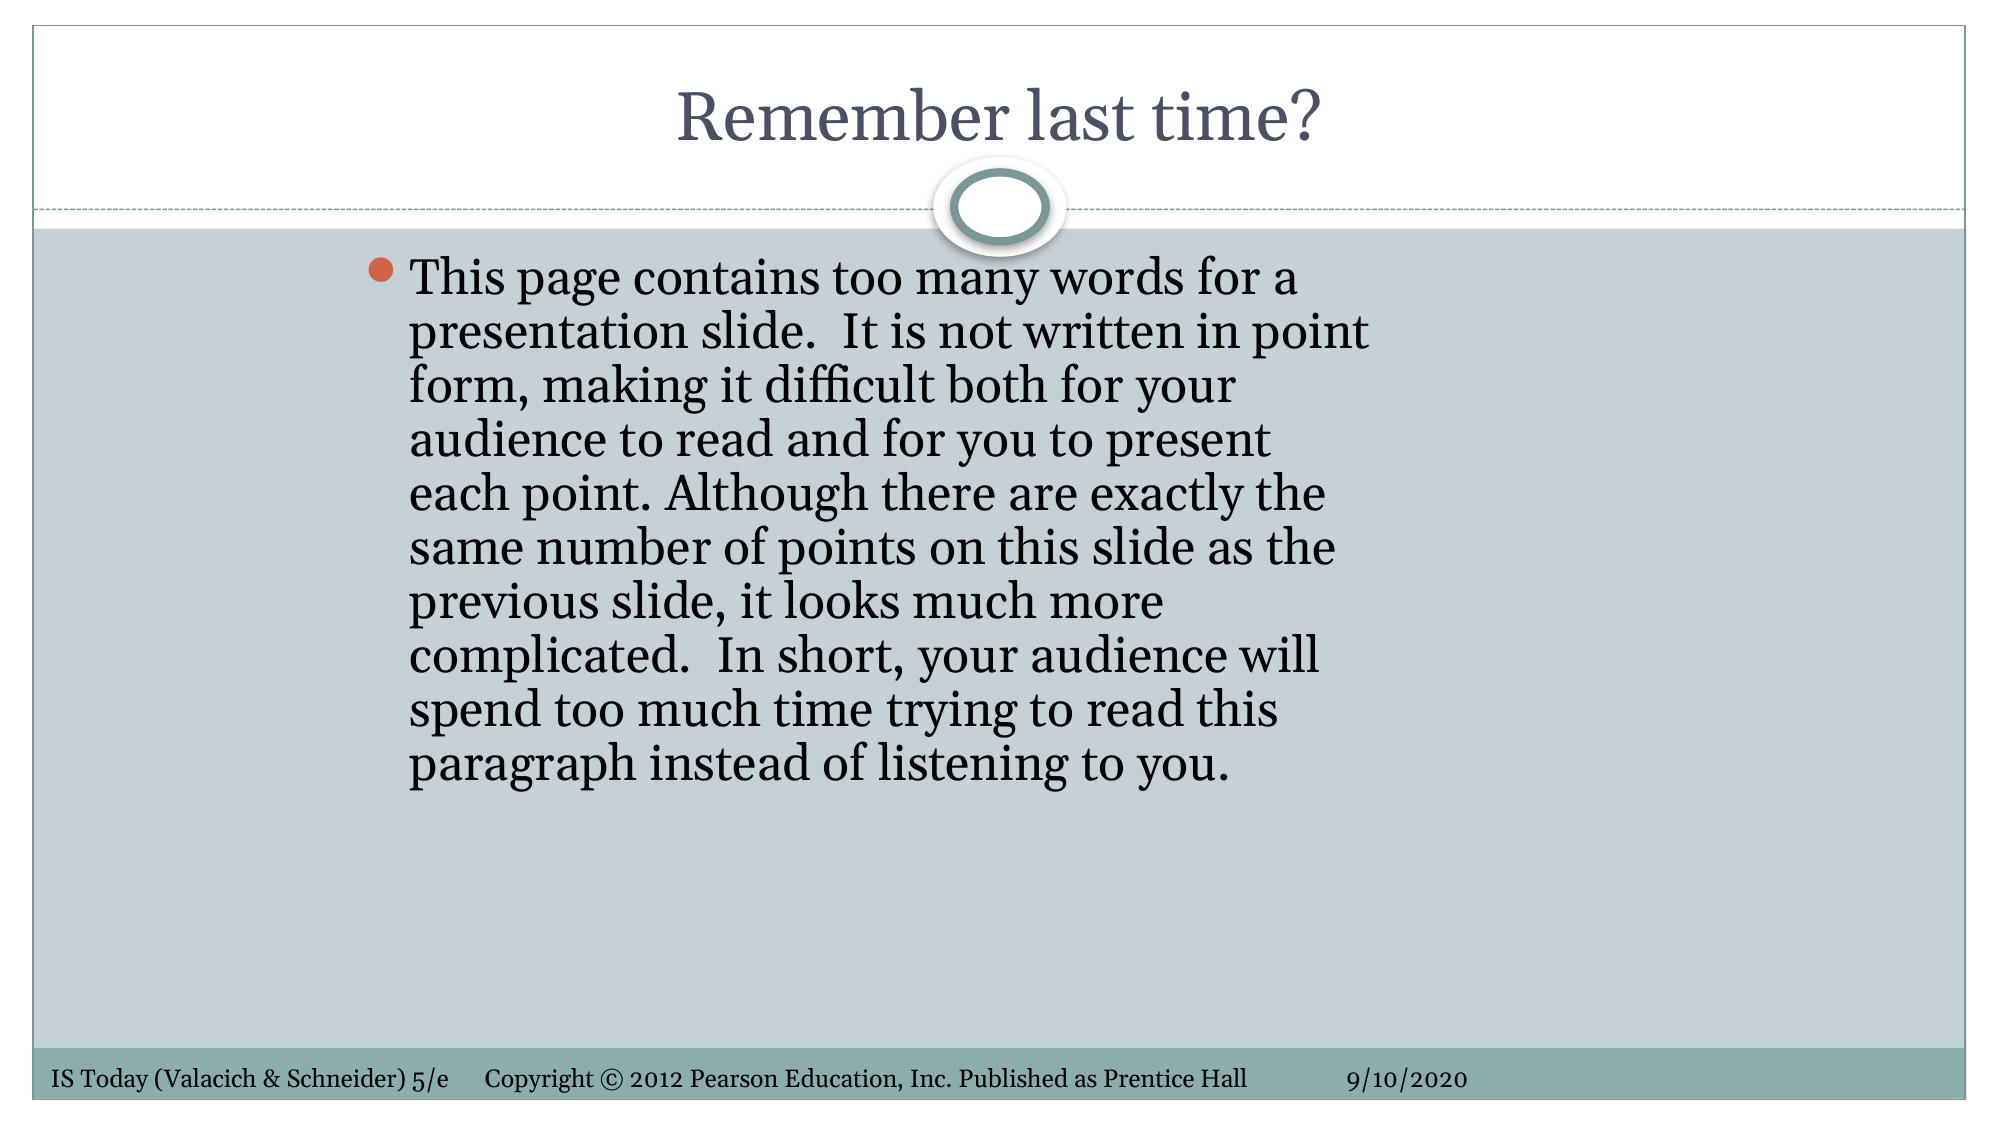

# Remember last time?
This page contains too many words for a presentation slide.  It is not written in point form, making it difficult both for your audience to read and for you to present each point. Although there are exactly the same number of points on this slide as the previous slide, it looks much more complicated.  In short, your audience will spend too much time trying to read this paragraph instead of listening to you.